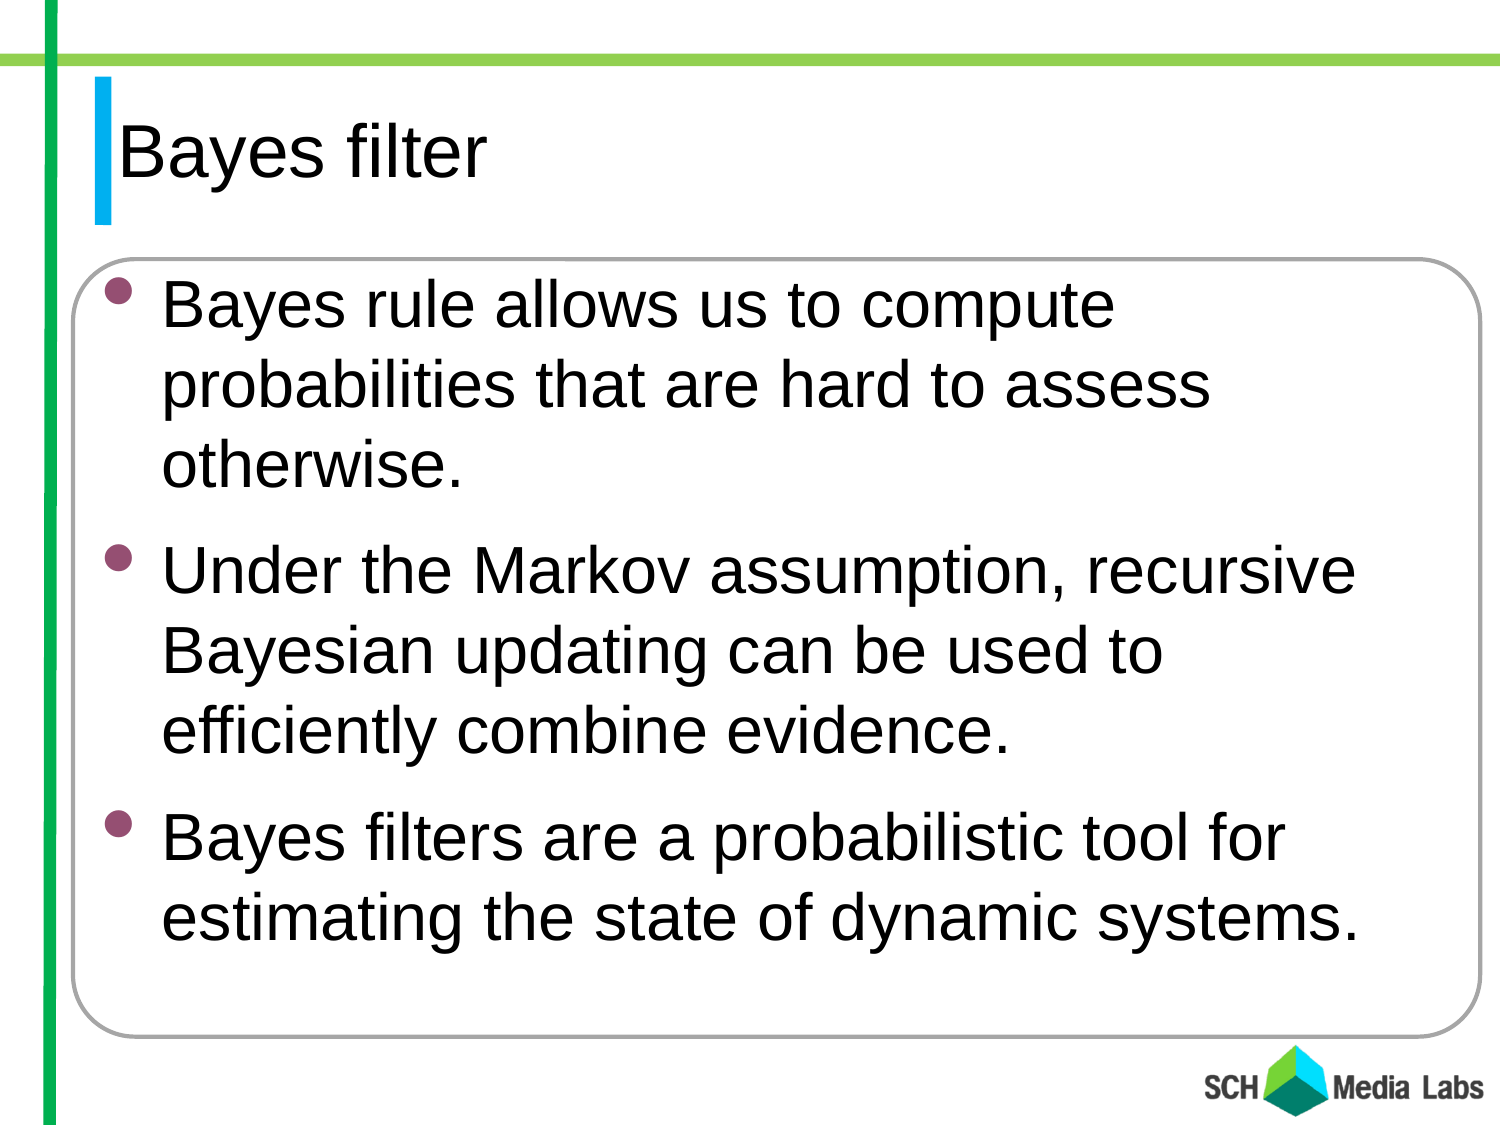

Bayes filter
Bayes rule allows us to compute probabilities that are hard to assess otherwise.
Under the Markov assumption, recursive Bayesian updating can be used to efficiently combine evidence.
Bayes filters are a probabilistic tool for estimating the state of dynamic systems.